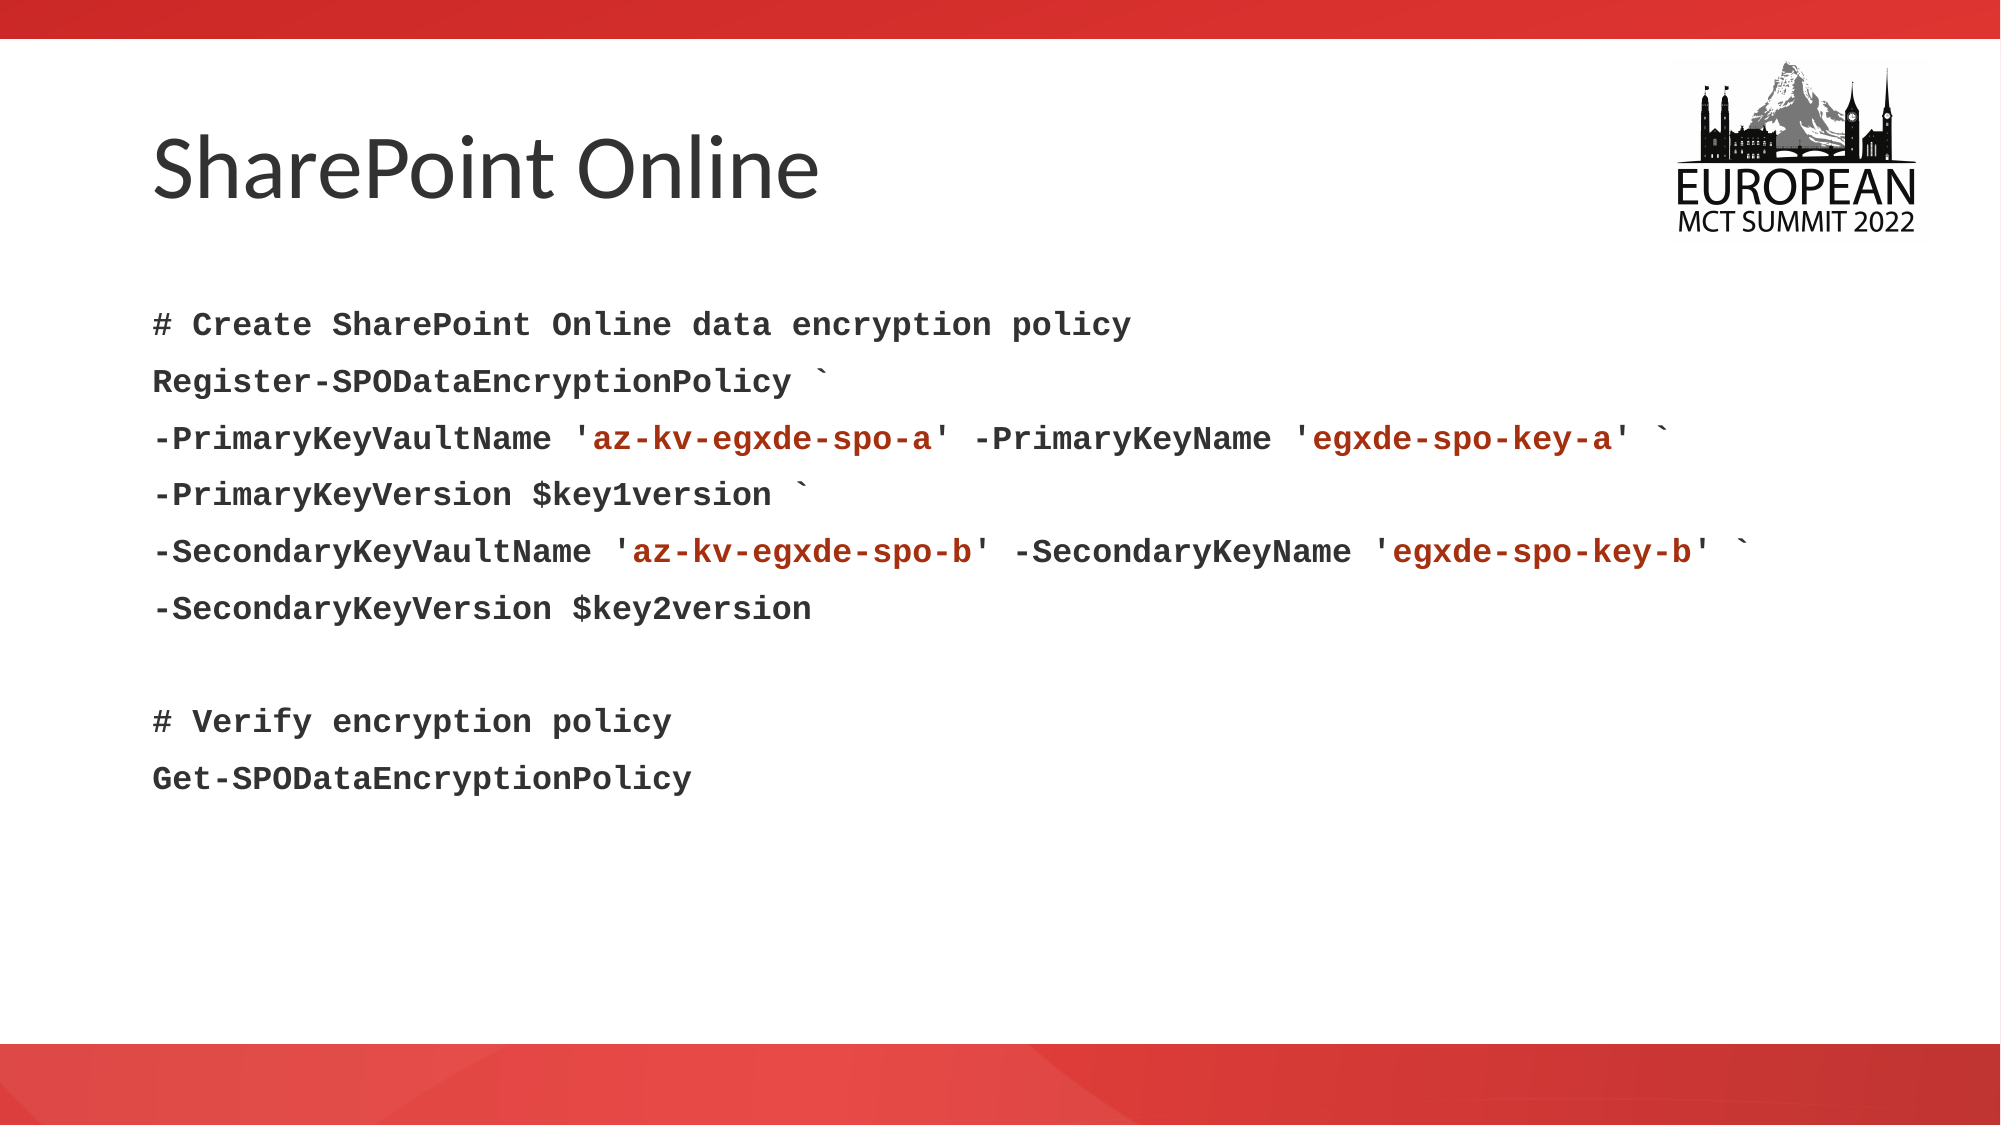

# SharePoint Online
# Create SharePoint Online data encryption policy
Register-SPODataEncryptionPolicy `
-PrimaryKeyVaultName 'az-kv-egxde-spo-a' -PrimaryKeyName 'egxde-spo-key-a' `
-PrimaryKeyVersion $key1version `
-SecondaryKeyVaultName 'az-kv-egxde-spo-b' -SecondaryKeyName 'egxde-spo-key-b' `
-SecondaryKeyVersion $key2version

# Verify encryption policy
Get-SPODataEncryptionPolicy